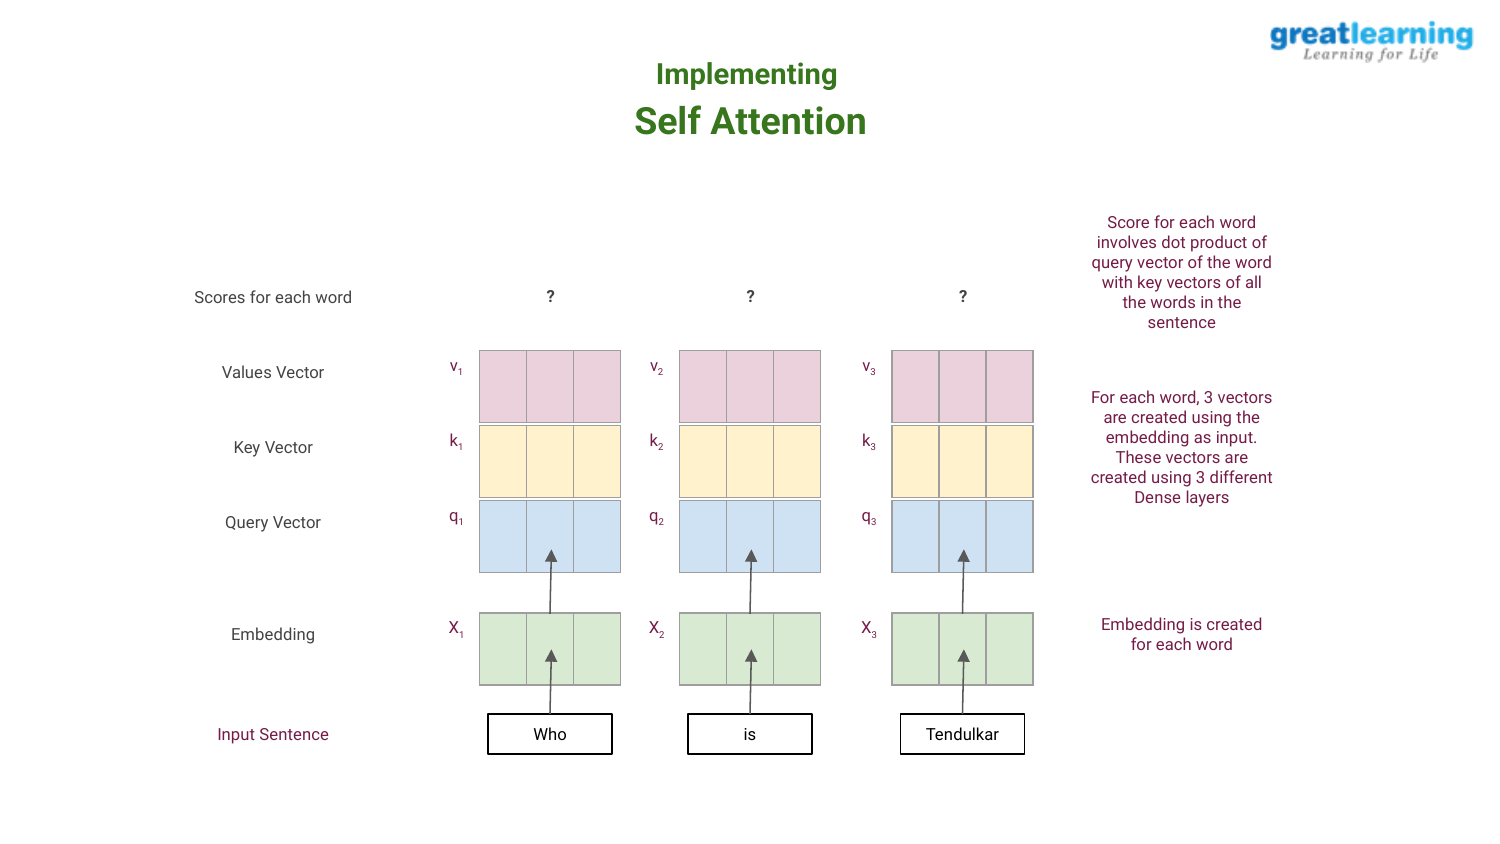

Implementing
Self Attention
Score for each word involves dot product of query vector of the word with key vectors of all the words in the sentence
?
?
?
Scores for each word
v1
v2
v3
|  |  |  |
| --- | --- | --- |
|  |  |  |
| --- | --- | --- |
|  |  |  |
| --- | --- | --- |
Values Vector
For each word, 3 vectors are created using the embedding as input. These vectors are created using 3 different Dense layers
k1
k2
k3
|  |  |  |
| --- | --- | --- |
|  |  |  |
| --- | --- | --- |
|  |  |  |
| --- | --- | --- |
Key Vector
q1
q2
q3
|  |  |  |
| --- | --- | --- |
|  |  |  |
| --- | --- | --- |
|  |  |  |
| --- | --- | --- |
Query Vector
X1
X2
X3
|  |  |  |
| --- | --- | --- |
|  |  |  |
| --- | --- | --- |
|  |  |  |
| --- | --- | --- |
Embedding
Embedding is created for each word
Input Sentence
Who
is
Tendulkar